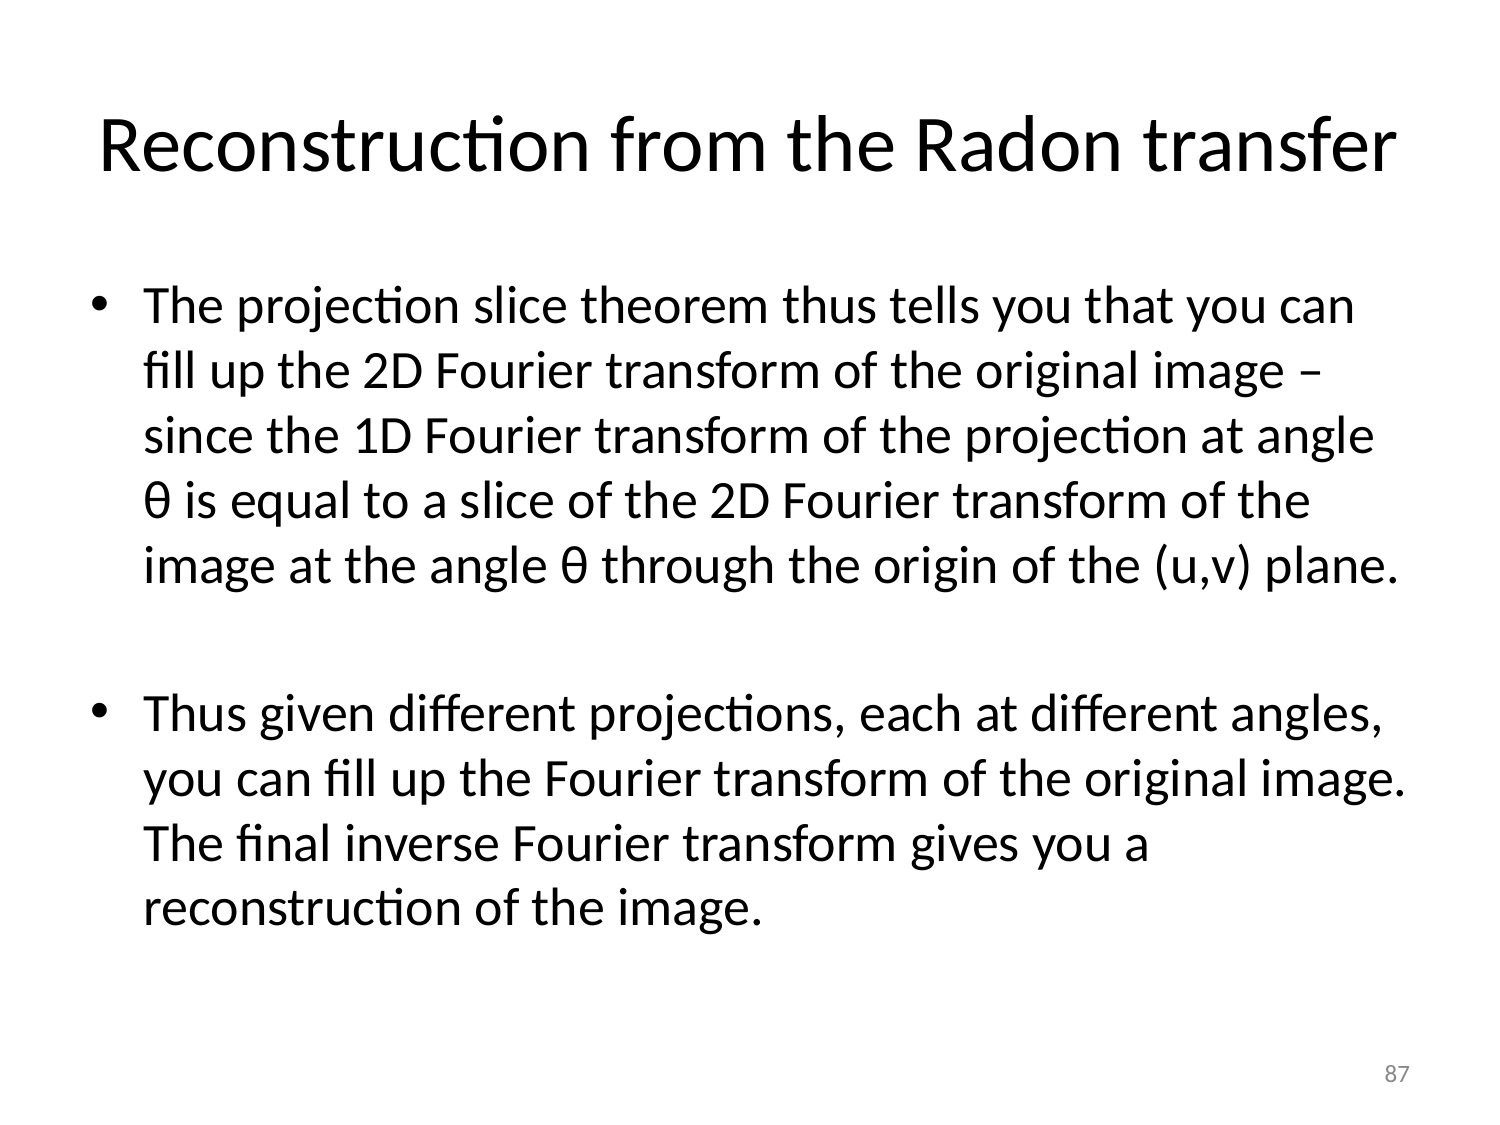

# Reconstruction from the Radon transfer
The projection slice theorem thus tells you that you can fill up the 2D Fourier transform of the original image – since the 1D Fourier transform of the projection at angle θ is equal to a slice of the 2D Fourier transform of the image at the angle θ through the origin of the (u,v) plane.

Thus given different projections, each at different angles, you can fill up the Fourier transform of the original image. The final inverse Fourier transform gives you a reconstruction of the image.

87